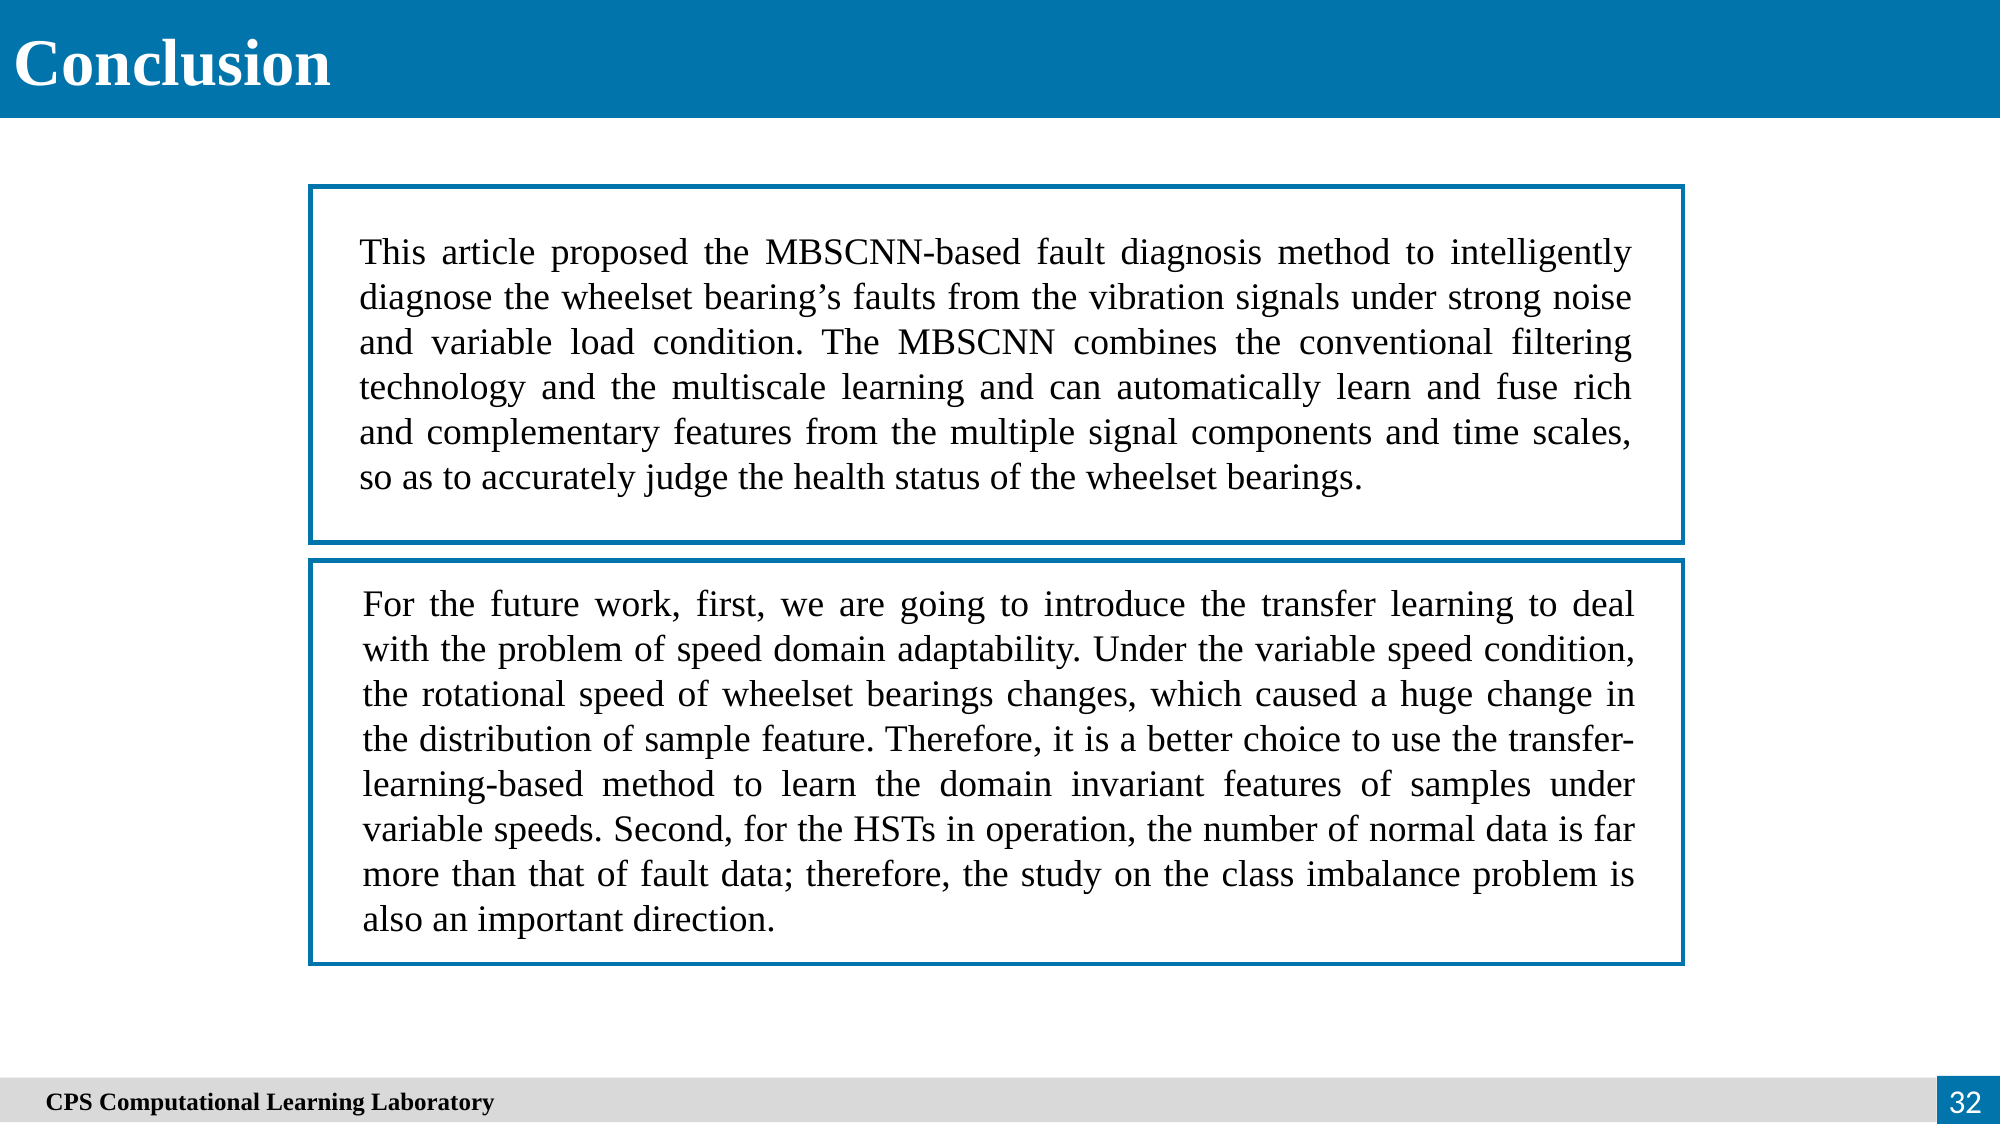

Conclusion

This article proposed the MBSCNN-based fault diagnosis method to intelligently diagnose the wheelset bearing’s faults from the vibration signals under strong noise and variable load condition. The MBSCNN combines the conventional filtering technology and the multiscale learning and can automatically learn and fuse rich and complementary features from the multiple signal components and time scales, so as to accurately judge the health status of the wheelset bearings.

For the future work, first, we are going to introduce the transfer learning to deal with the problem of speed domain adaptability. Under the variable speed condition, the rotational speed of wheelset bearings changes, which caused a huge change in the distribution of sample feature. Therefore, it is a better choice to use the transfer-learning-based method to learn the domain invariant features of samples under variable speeds. Second, for the HSTs in operation, the number of normal data is far more than that of fault data; therefore, the study on the class imbalance problem is also an important direction.
32
　CPS Computational Learning Laboratory